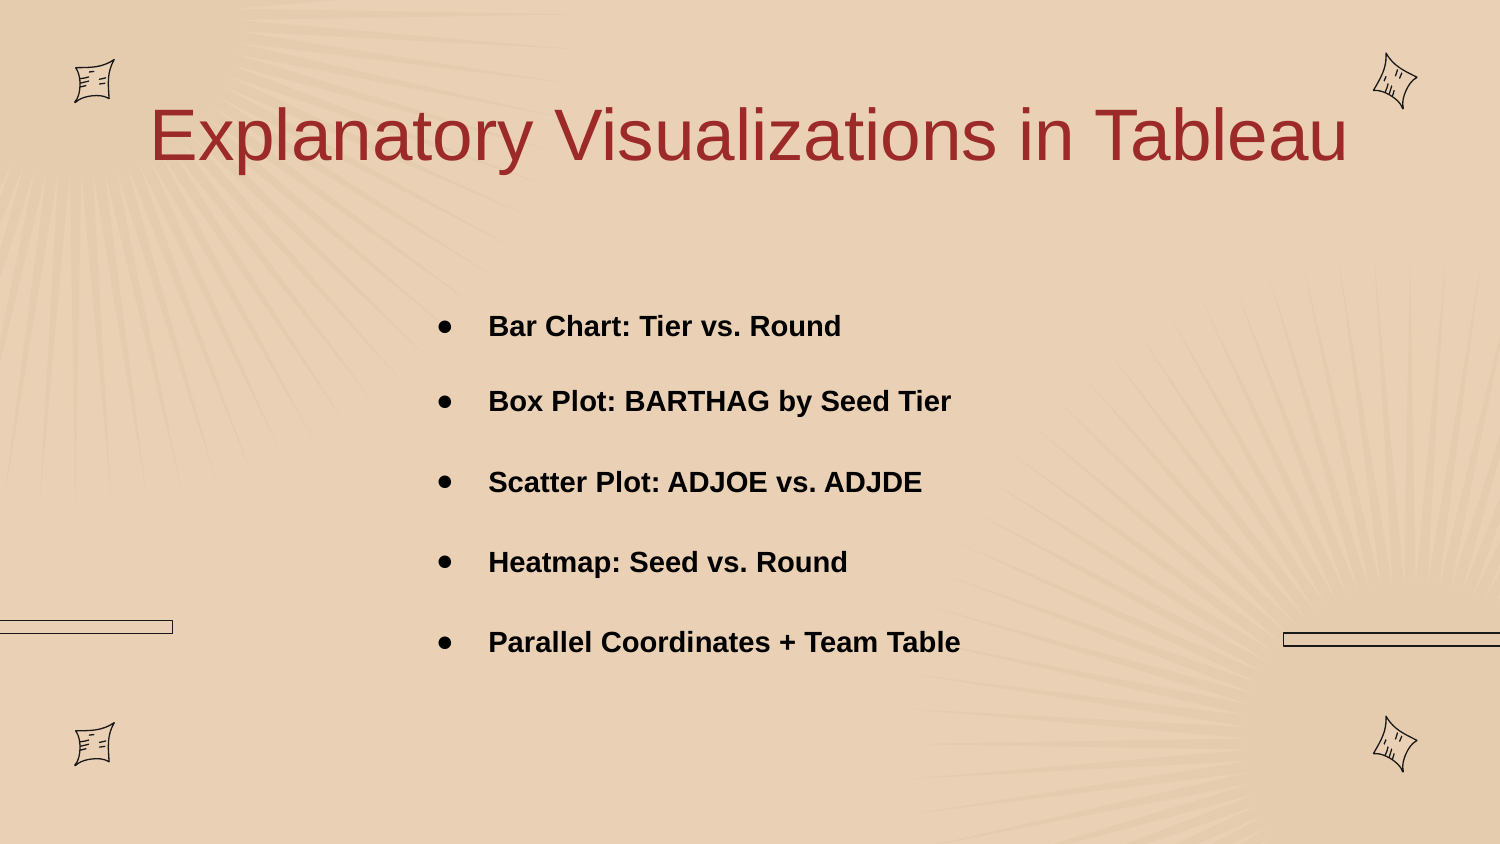

# Explanatory Visualizations in Tableau
Bar Chart: Tier vs. Round
Box Plot: BARTHAG by Seed Tier
Scatter Plot: ADJOE vs. ADJDE
Heatmap: Seed vs. Round
Parallel Coordinates + Team Table